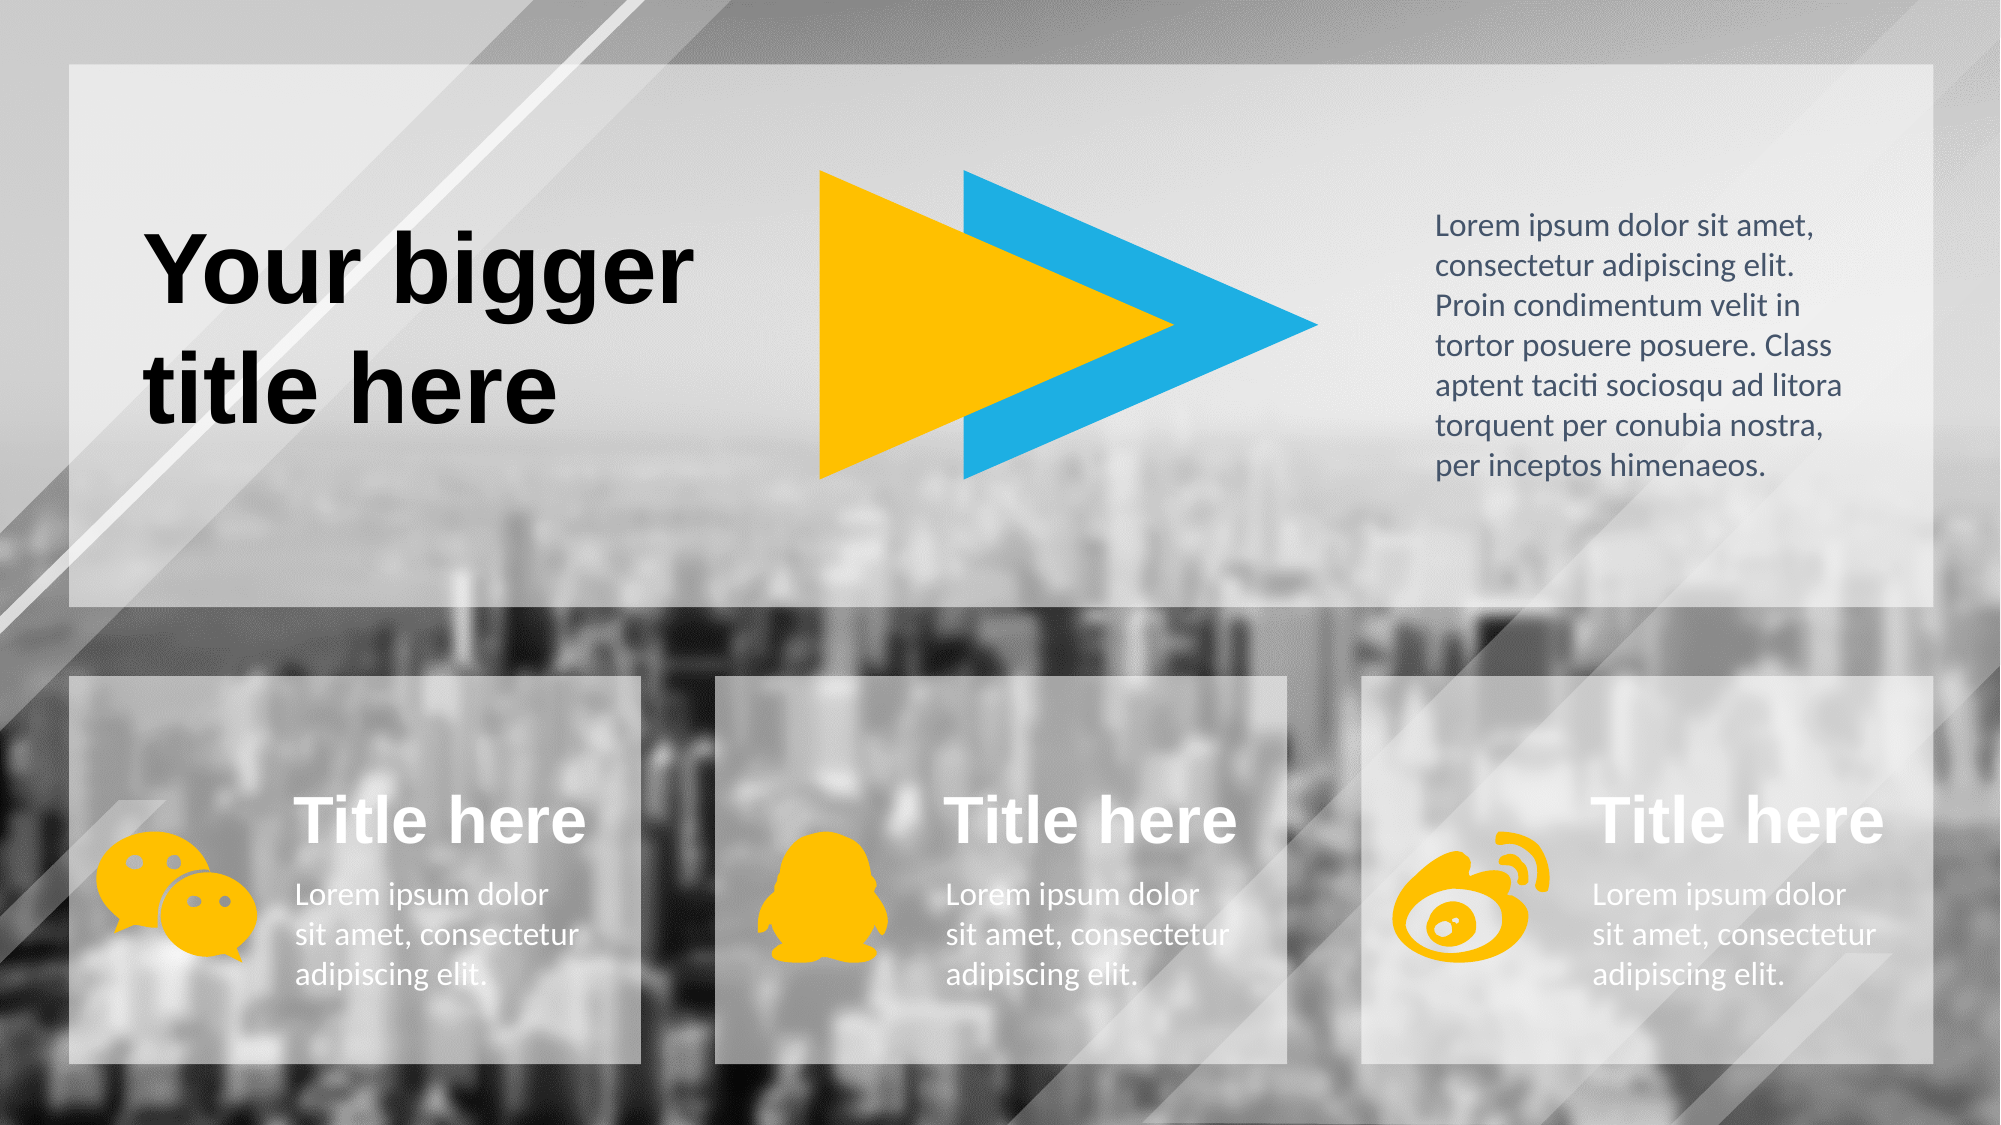

Your bigger
title here
Lorem ipsum dolor sit amet, consectetur adipiscing elit. Proin condimentum velit in tortor posuere posuere. Class aptent taciti sociosqu ad litora torquent per conubia nostra, per inceptos himenaeos.

Title here
Title here
Title here

Lorem ipsum dolor sit amet, consectetur adipiscing elit.
Lorem ipsum dolor sit amet, consectetur adipiscing elit.
Lorem ipsum dolor sit amet, consectetur adipiscing elit.